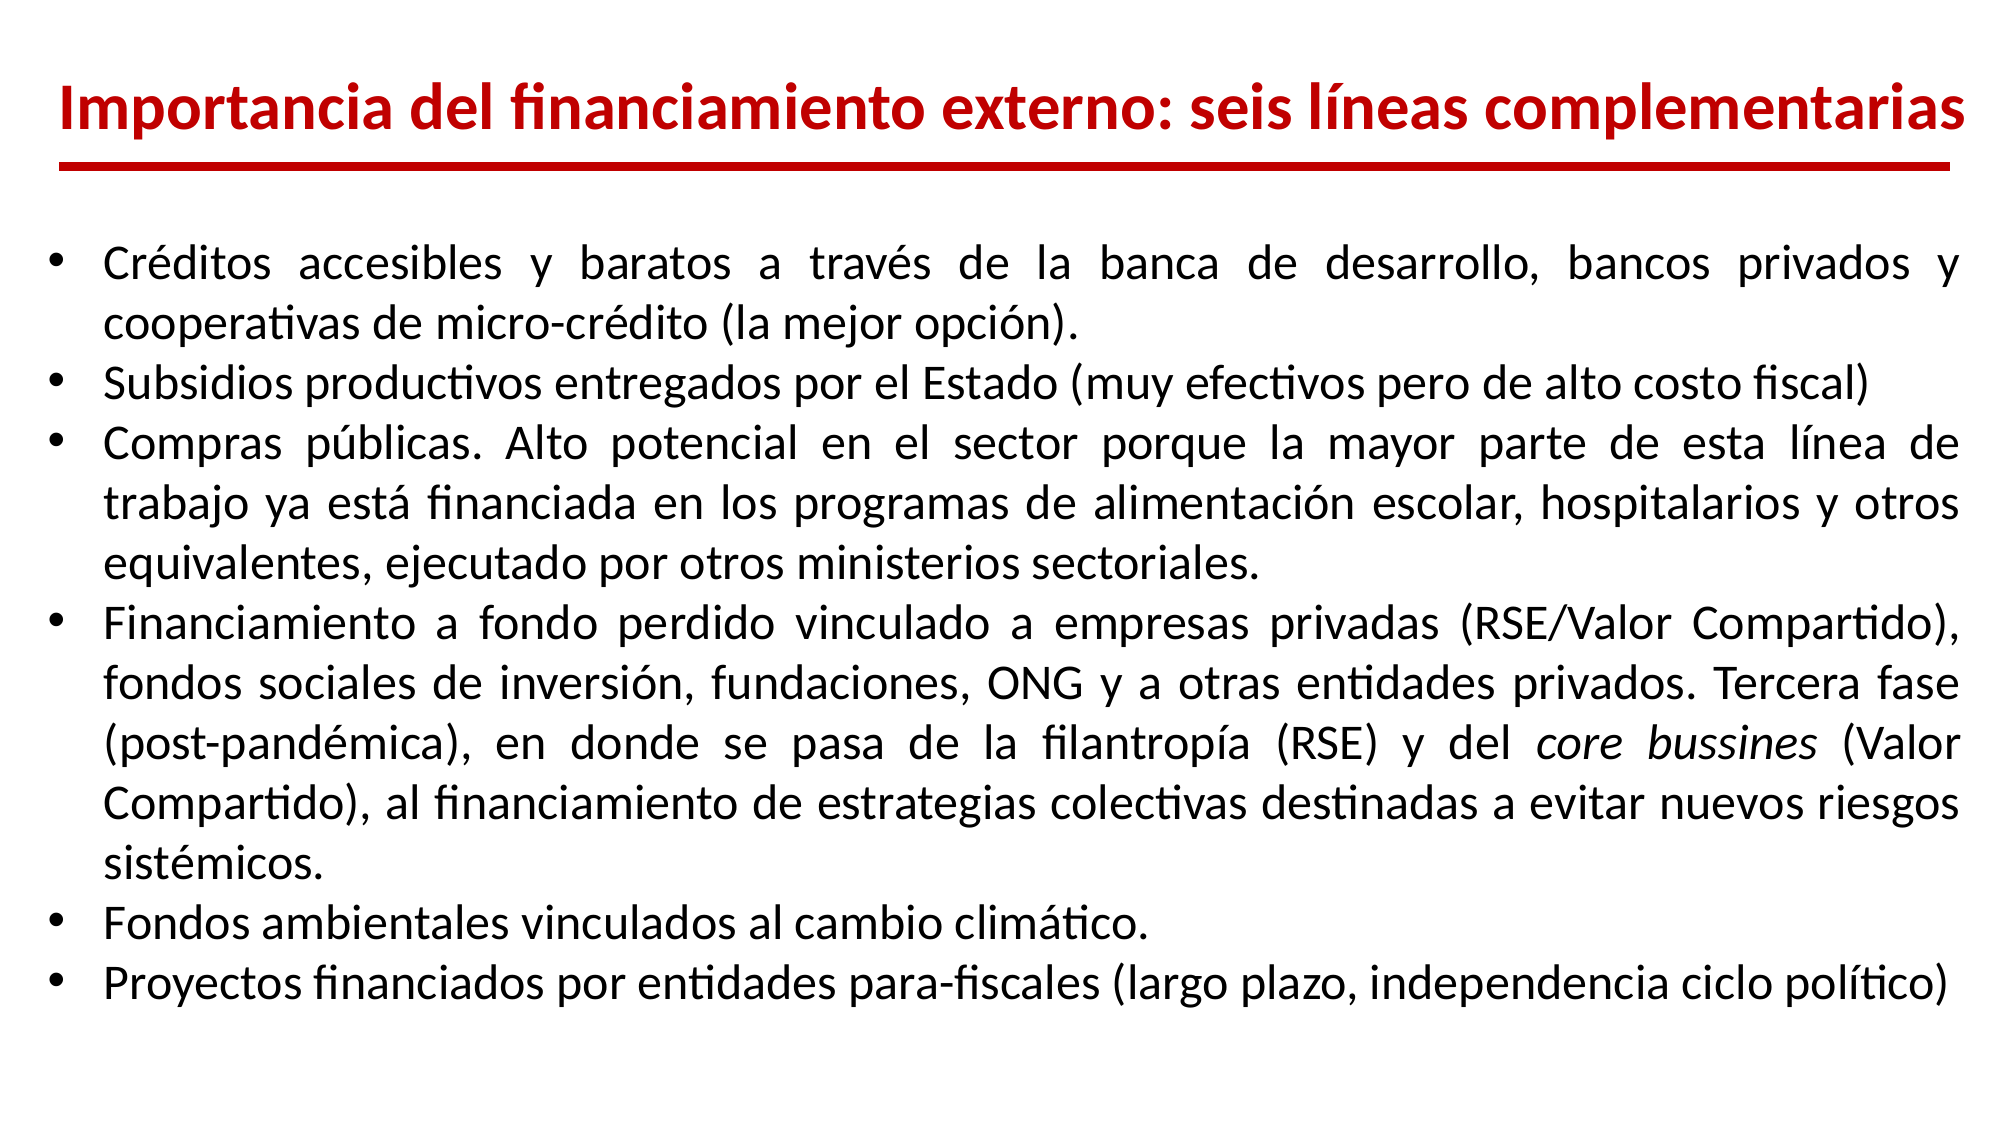

Importancia del financiamiento externo: seis líneas complementarias

Créditos accesibles y baratos a través de la banca de desarrollo, bancos privados y cooperativas de micro-crédito (la mejor opción).
Subsidios productivos entregados por el Estado (muy efectivos pero de alto costo fiscal)
Compras públicas. Alto potencial en el sector porque la mayor parte de esta línea de trabajo ya está financiada en los programas de alimentación escolar, hospitalarios y otros equivalentes, ejecutado por otros ministerios sectoriales.
Financiamiento a fondo perdido vinculado a empresas privadas (RSE/Valor Compartido), fondos sociales de inversión, fundaciones, ONG y a otras entidades privados. Tercera fase (post-pandémica), en donde se pasa de la filantropía (RSE) y del core bussines (Valor Compartido), al financiamiento de estrategias colectivas destinadas a evitar nuevos riesgos sistémicos.
Fondos ambientales vinculados al cambio climático.
Proyectos financiados por entidades para-fiscales (largo plazo, independencia ciclo político)